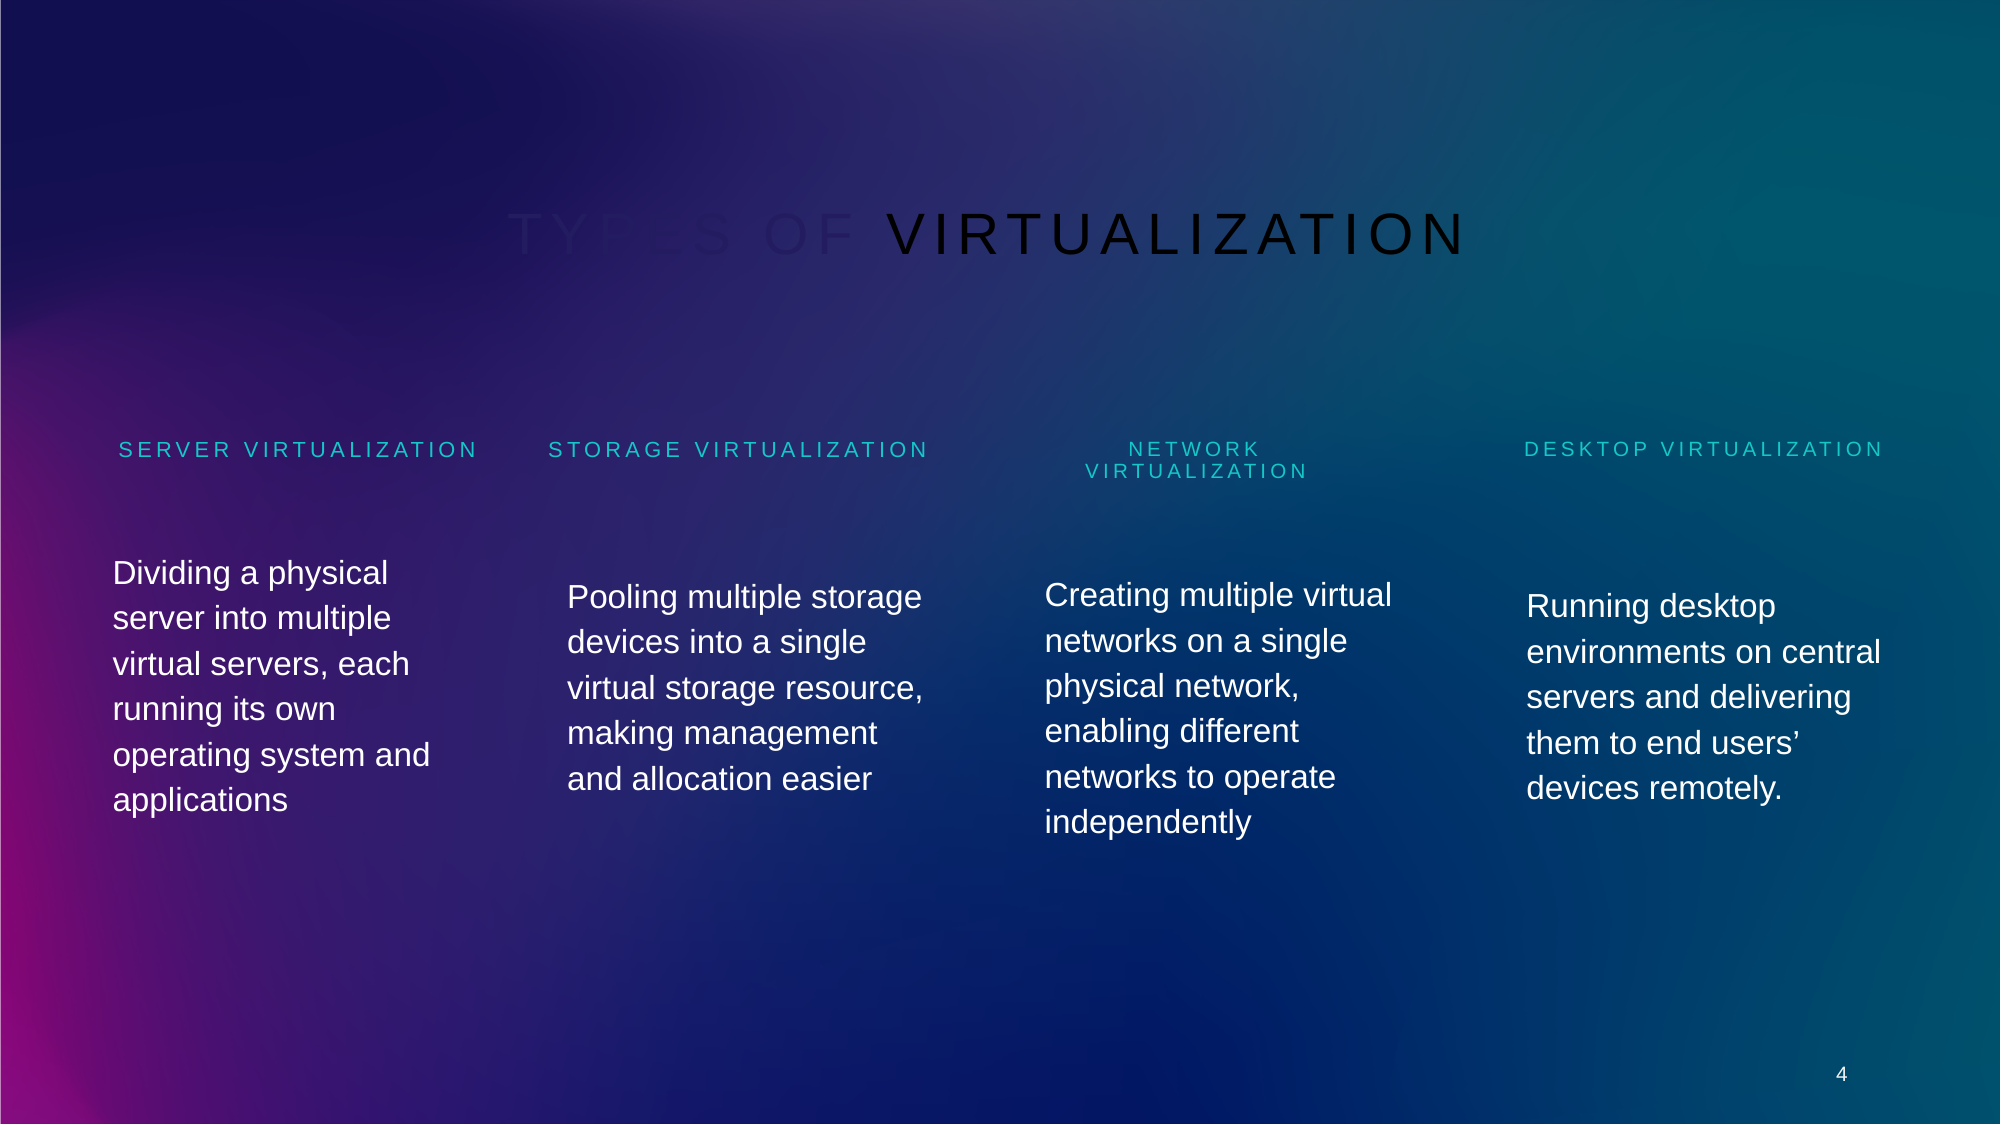

# Types of Virtualization
DESKTOP Virtualization

NETWORK Virtualization

Server Virtualization

Storage Virtualization

Dividing a physical server into multiple virtual servers, each running its own operating system and applications

Creating multiple virtual networks on a single physical network, enabling different networks to operate independently

Pooling multiple storage devices into a single virtual storage resource, making management and allocation easier

Running desktop environments on central servers and delivering them to end users’ devices remotely.

4